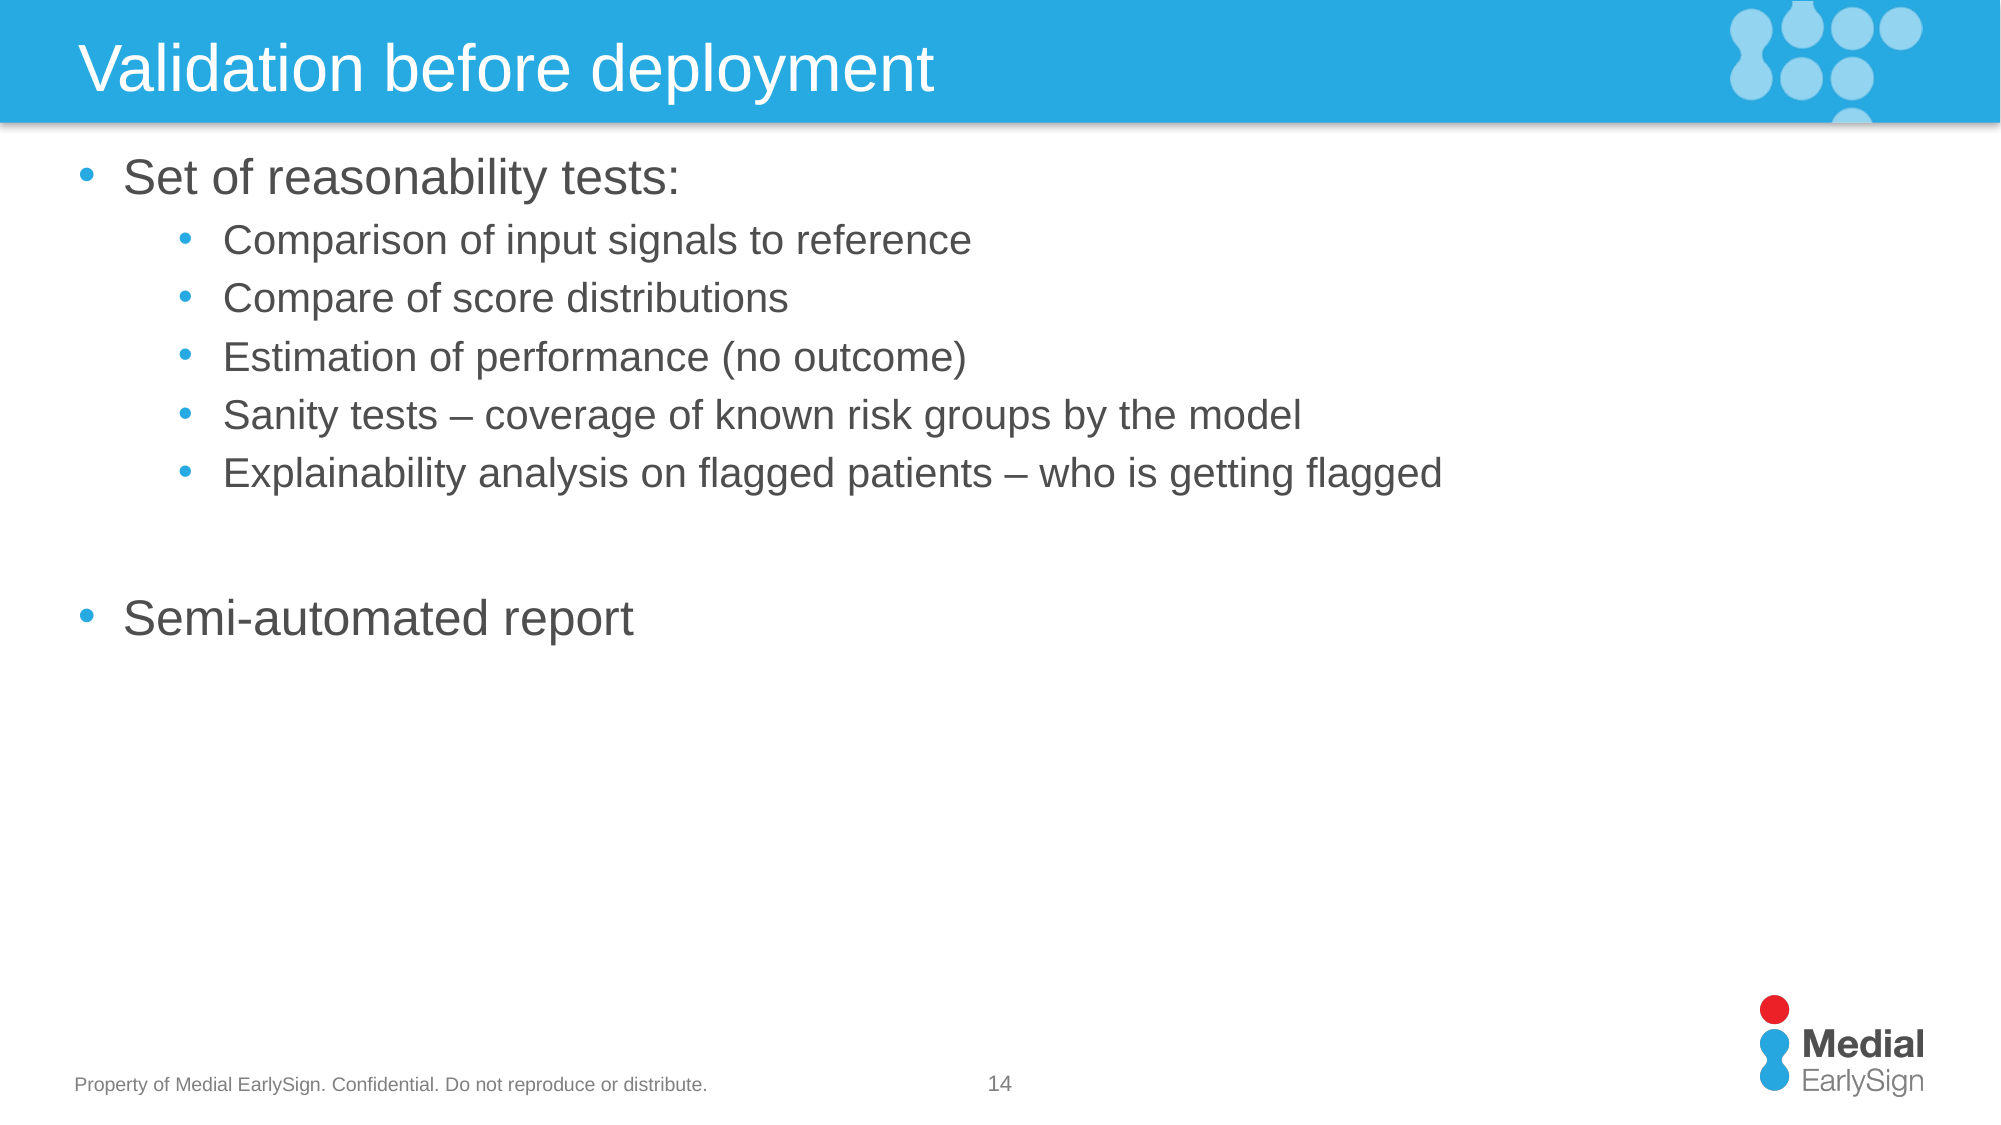

# Validation before deployment
Set of reasonability tests:
Comparison of input signals to reference
Compare of score distributions
Estimation of performance (no outcome)
Sanity tests – coverage of known risk groups by the model
Explainability analysis on flagged patients – who is getting flagged

Semi-automated report